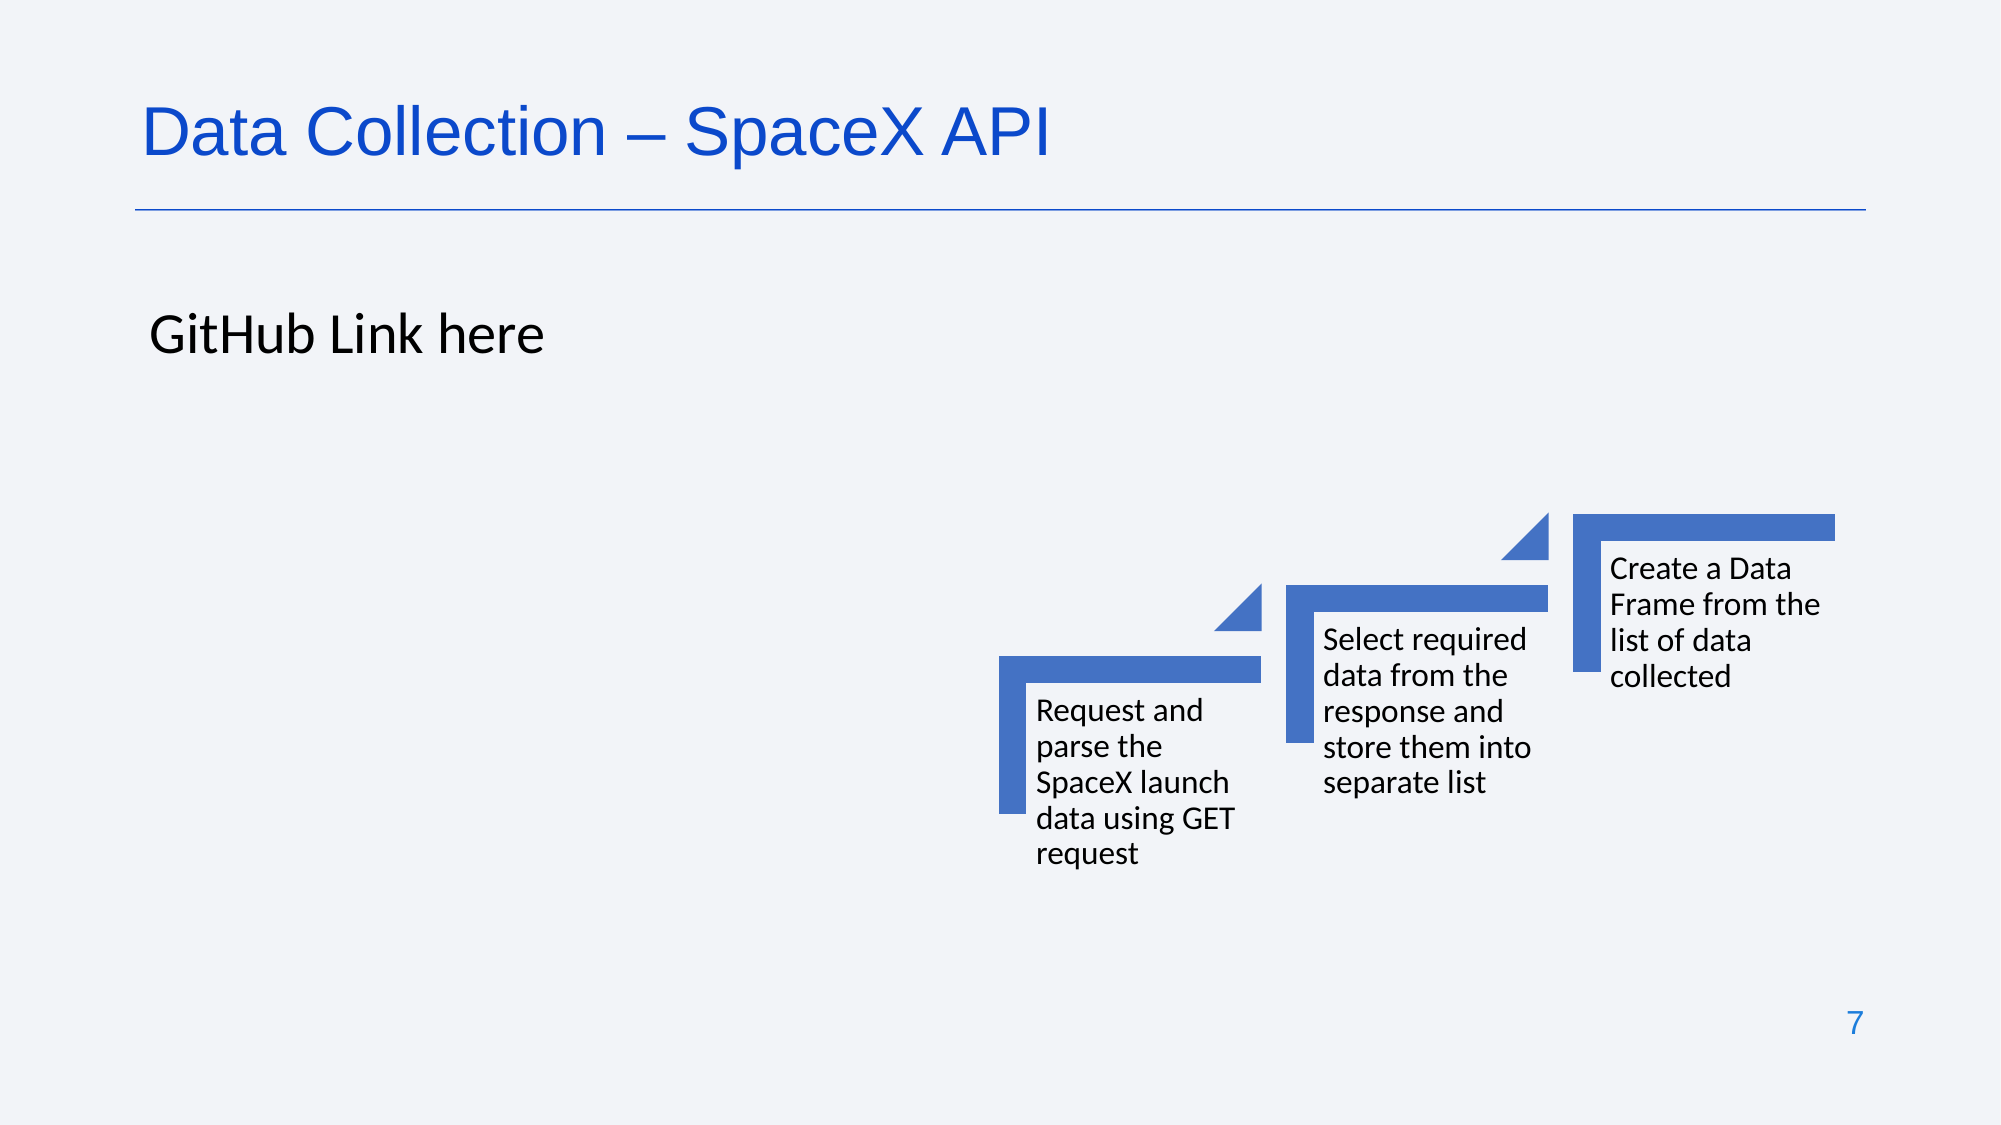

Data Collection – SpaceX API
GitHub Link here

Request and parse the SpaceX launch data using GET request
Select required data from the response and store them into separate list
Create a Data Frame from the list of data collected
7